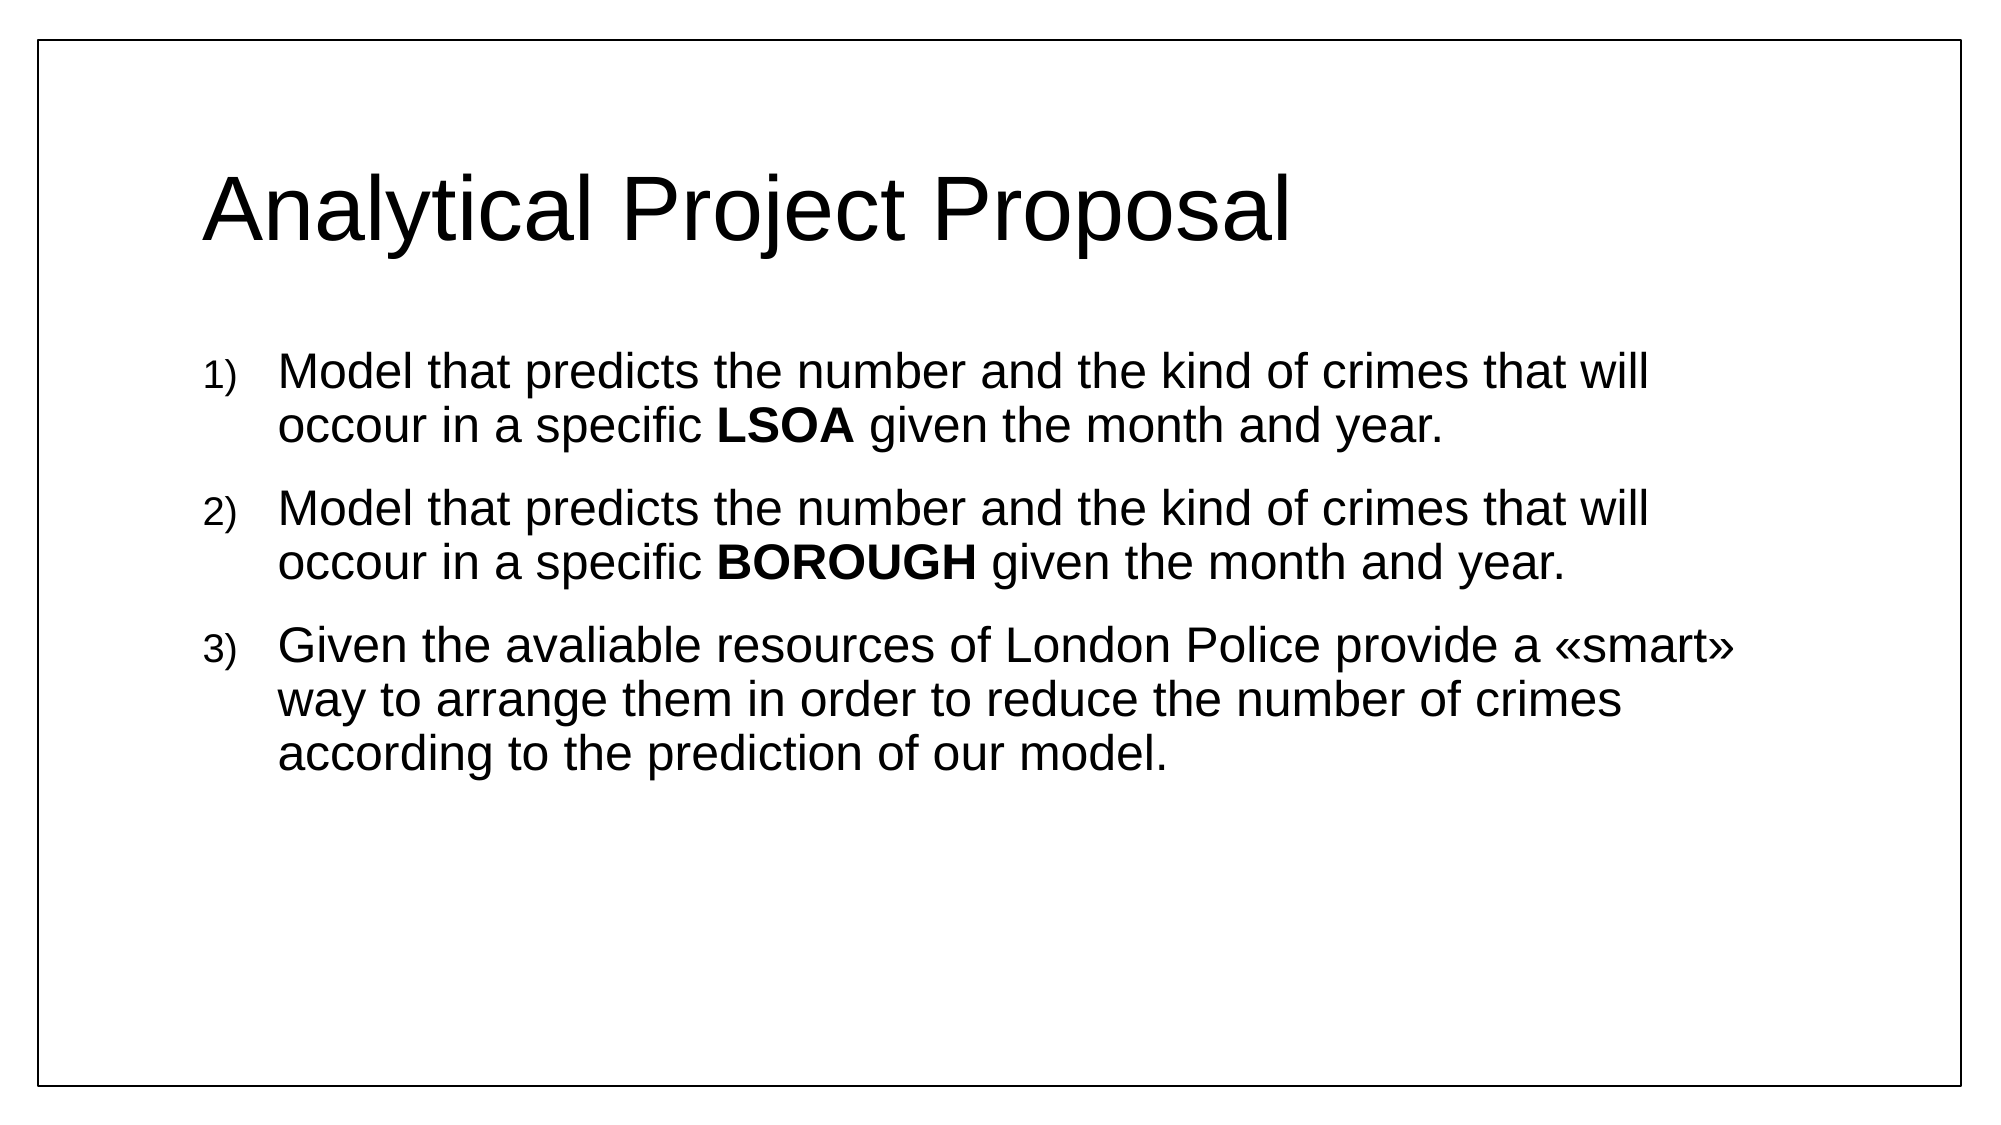

# Analytical Project Proposal
Model that predicts the number and the kind of crimes that will occour in a specific LSOA given the month and year.
Model that predicts the number and the kind of crimes that will occour in a specific BOROUGH given the month and year.
Given the avaliable resources of London Police provide a «smart» way to arrange them in order to reduce the number of crimes according to the prediction of our model.